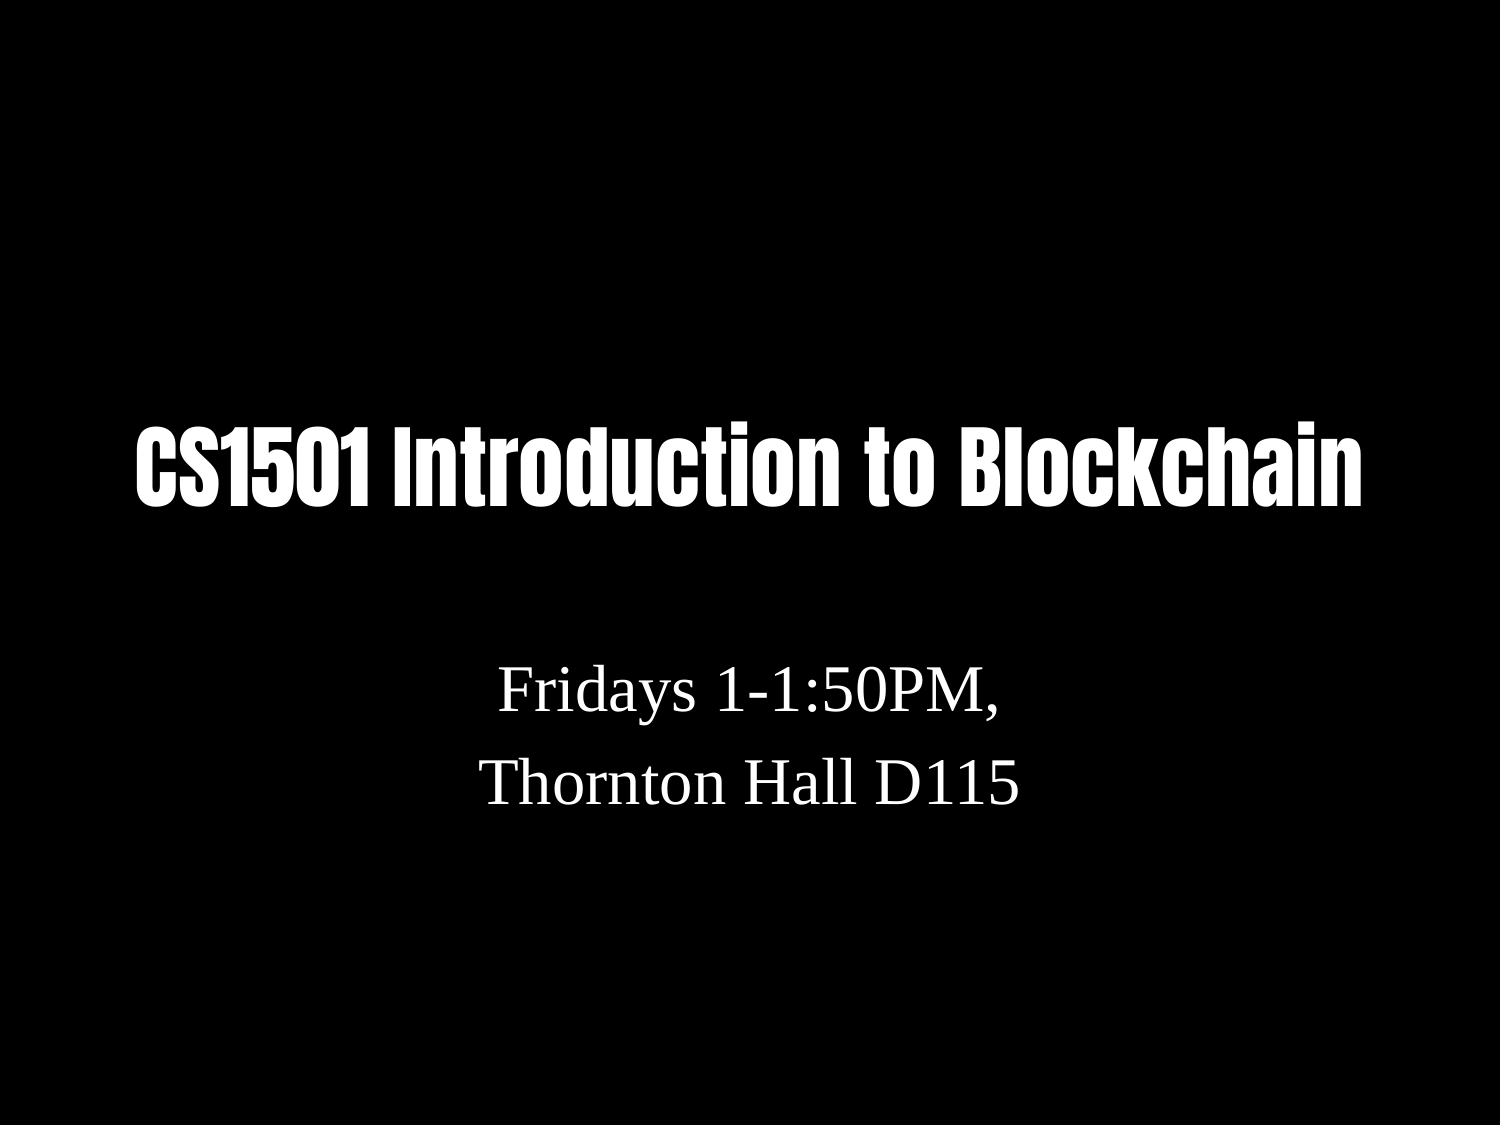

# CS1501 Introduction to Blockchain
Fridays 1-1:50PM,
Thornton Hall D115